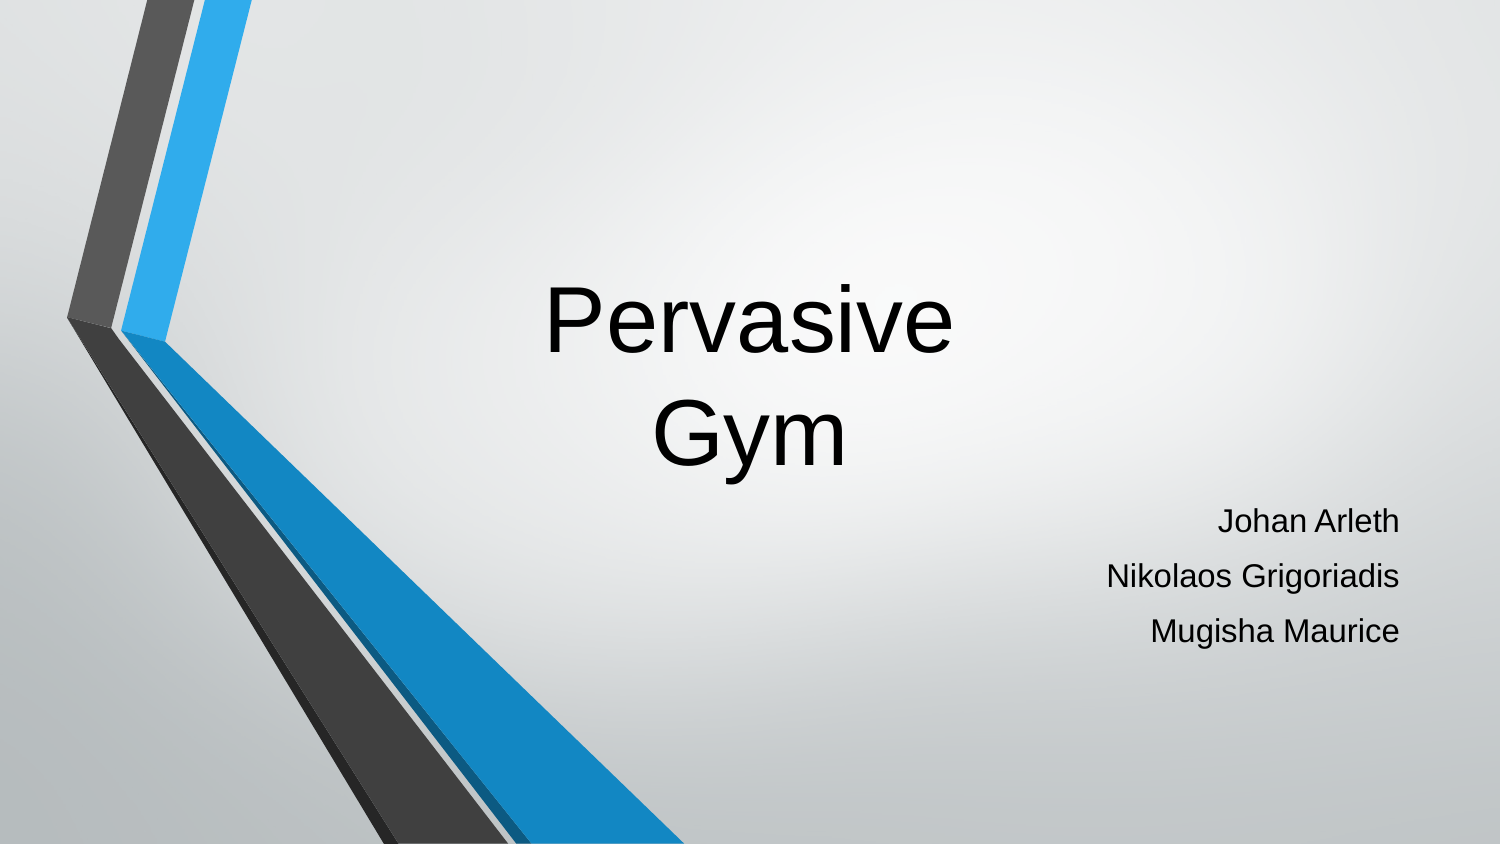

# Pervasive Gym
Johan Arleth
Nikolaos Grigoriadis
Mugisha Maurice